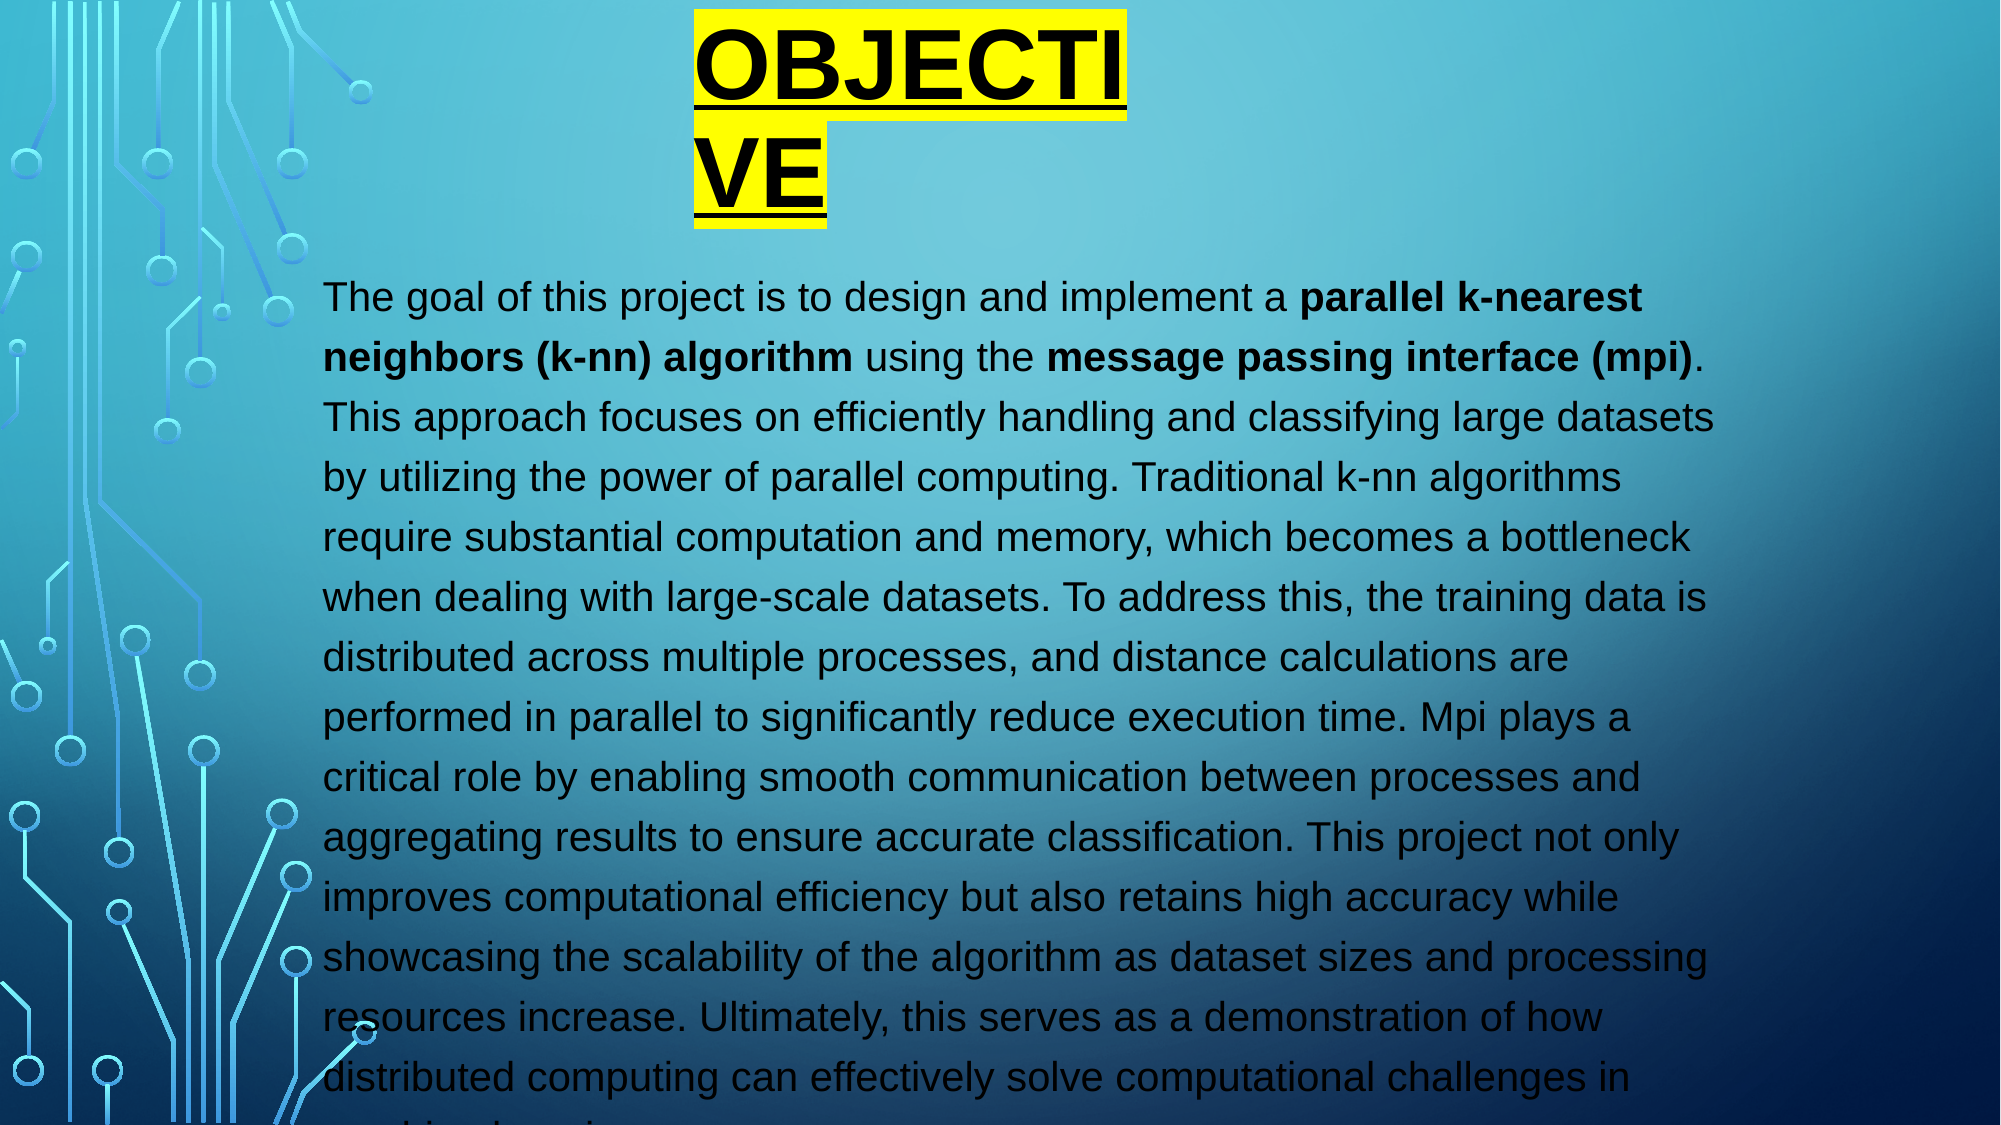

# Objective
The goal of this project is to design and implement a parallel k-nearest neighbors (k-nn) algorithm using the message passing interface (mpi). This approach focuses on efficiently handling and classifying large datasets by utilizing the power of parallel computing. Traditional k-nn algorithms require substantial computation and memory, which becomes a bottleneck when dealing with large-scale datasets. To address this, the training data is distributed across multiple processes, and distance calculations are performed in parallel to significantly reduce execution time. Mpi plays a critical role by enabling smooth communication between processes and aggregating results to ensure accurate classification. This project not only improves computational efficiency but also retains high accuracy while showcasing the scalability of the algorithm as dataset sizes and processing resources increase. Ultimately, this serves as a demonstration of how distributed computing can effectively solve computational challenges in machine learning.